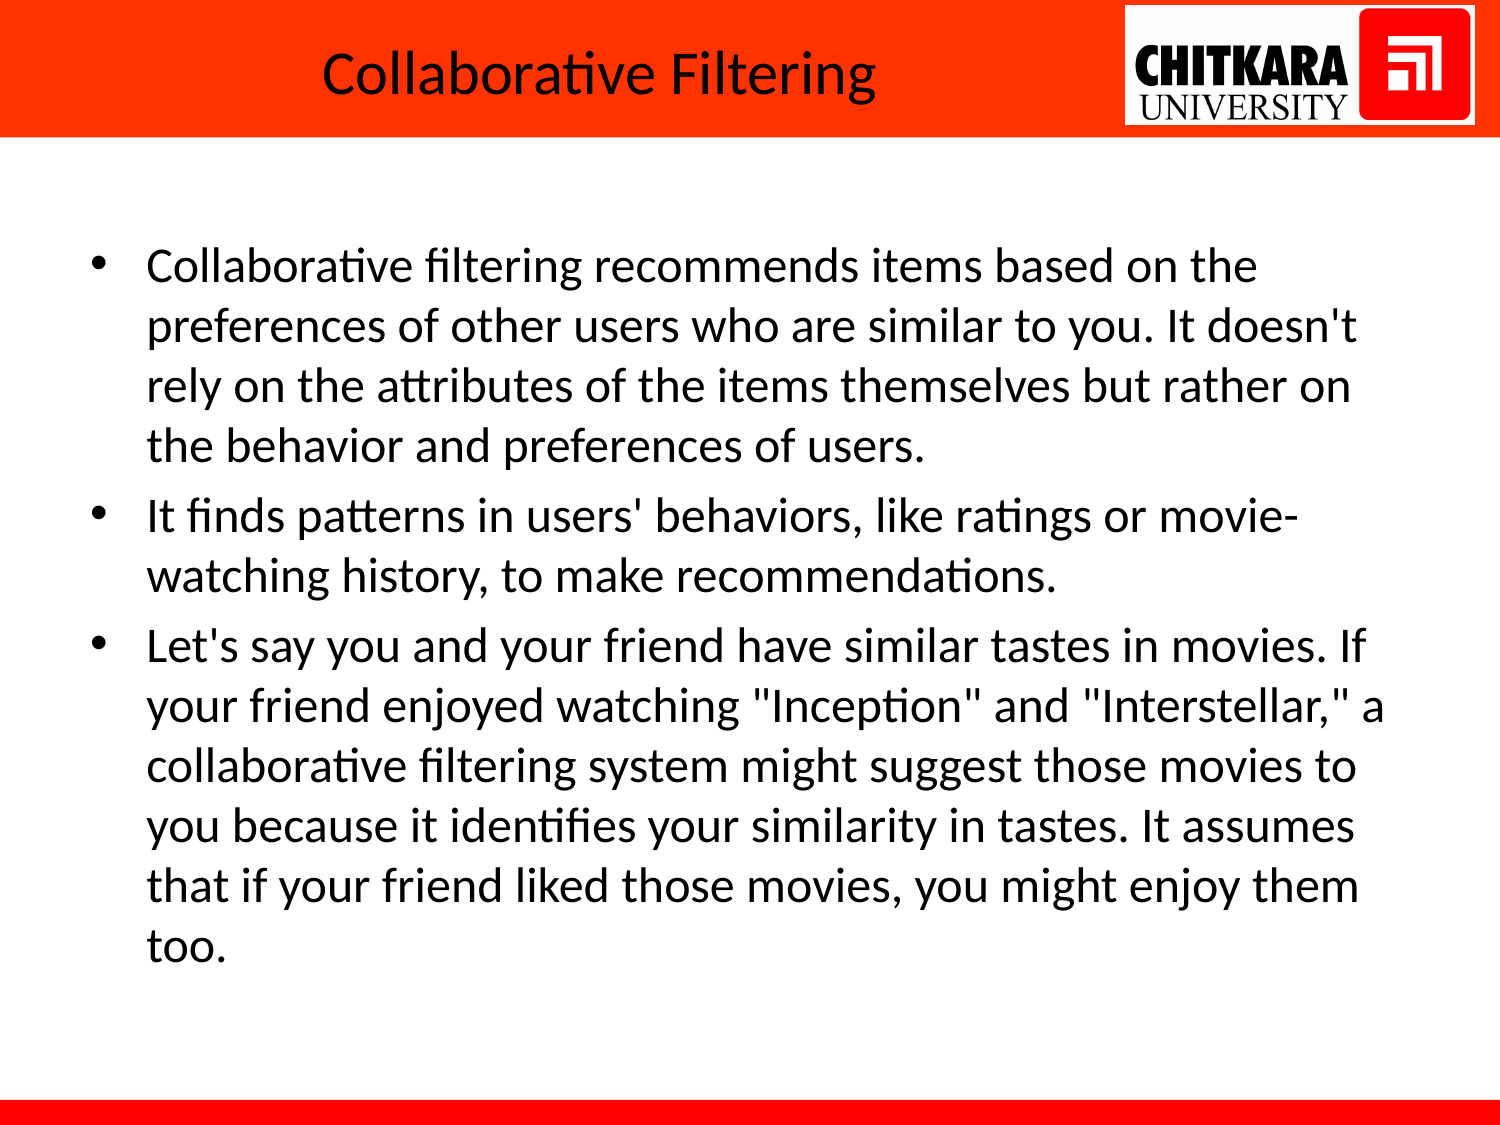

# Collaborative Filtering
Collaborative filtering recommends items based on the preferences of other users who are similar to you. It doesn't rely on the attributes of the items themselves but rather on the behavior and preferences of users.
It finds patterns in users' behaviors, like ratings or movie-watching history, to make recommendations.
Let's say you and your friend have similar tastes in movies. If your friend enjoyed watching "Inception" and "Interstellar," a collaborative filtering system might suggest those movies to you because it identifies your similarity in tastes. It assumes that if your friend liked those movies, you might enjoy them too.